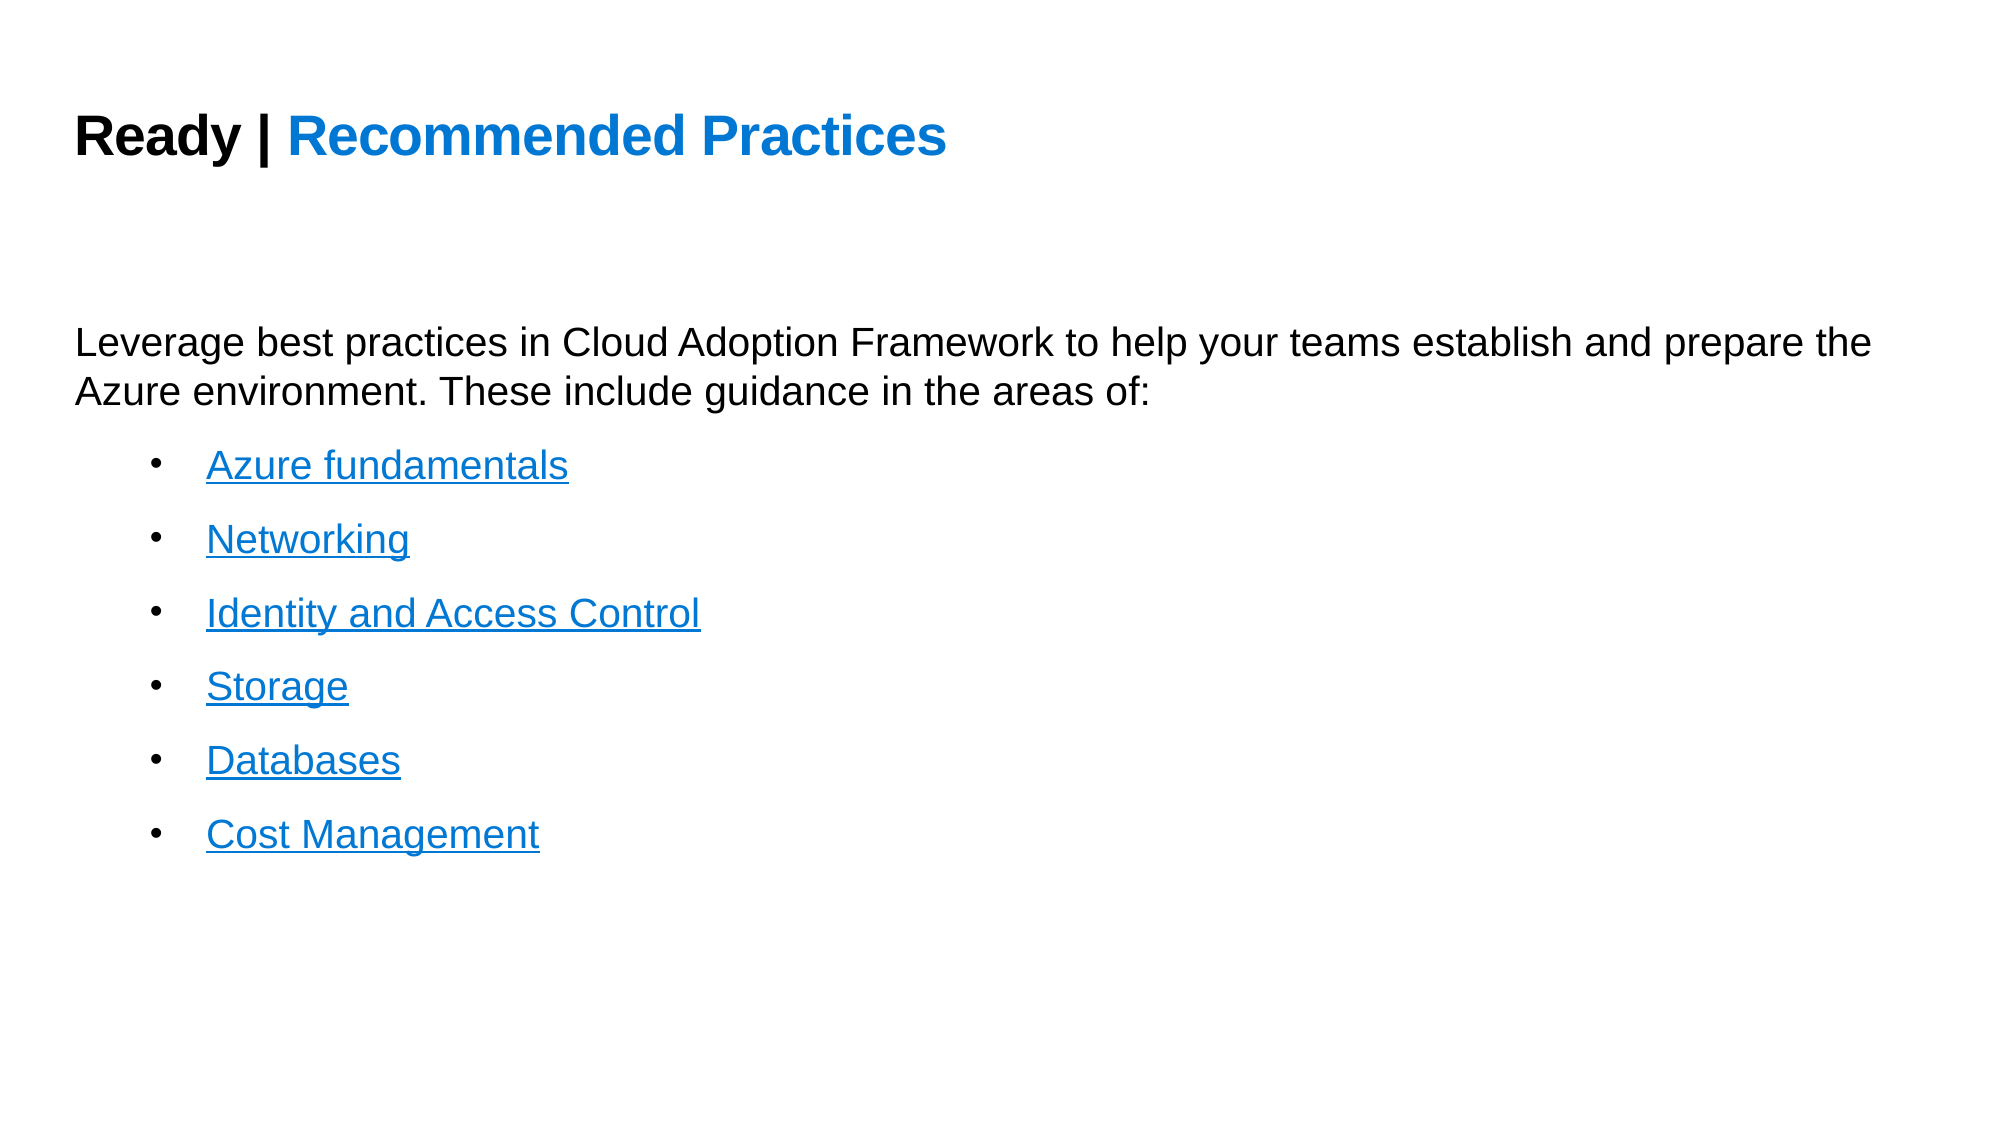

# Ready | Recommended Practices
Leverage best practices in Cloud Adoption Framework to help your teams establish and prepare the Azure environment. These include guidance in the areas of:
Azure fundamentals
Networking
Identity and Access Control
Storage
Databases
Cost Management